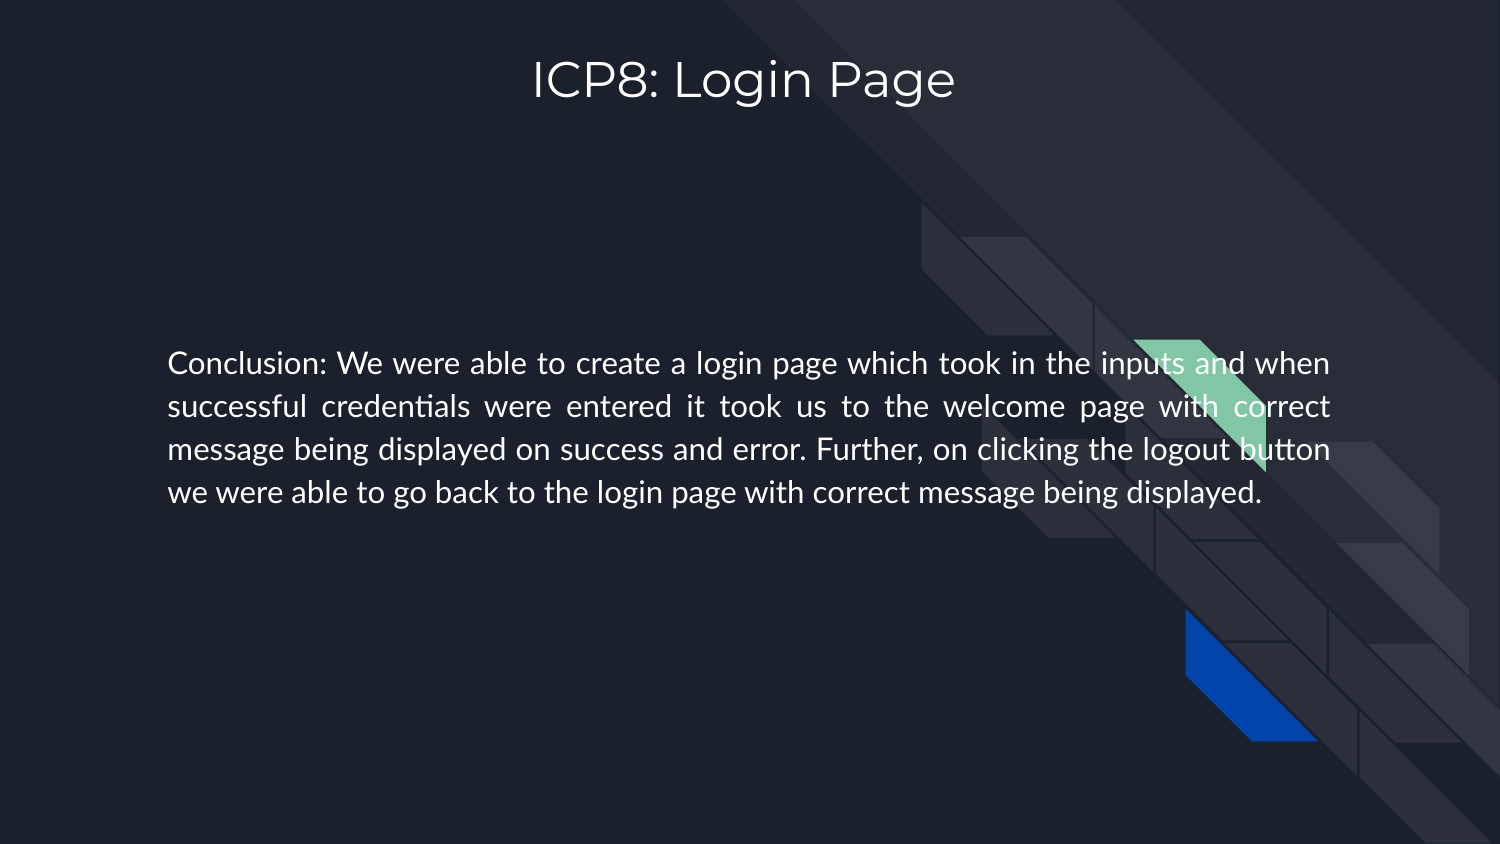

# ICP8: Login Page
Conclusion: We were able to create a login page which took in the inputs and when successful credentials were entered it took us to the welcome page with correct message being displayed on success and error. Further, on clicking the logout button we were able to go back to the login page with correct message being displayed.